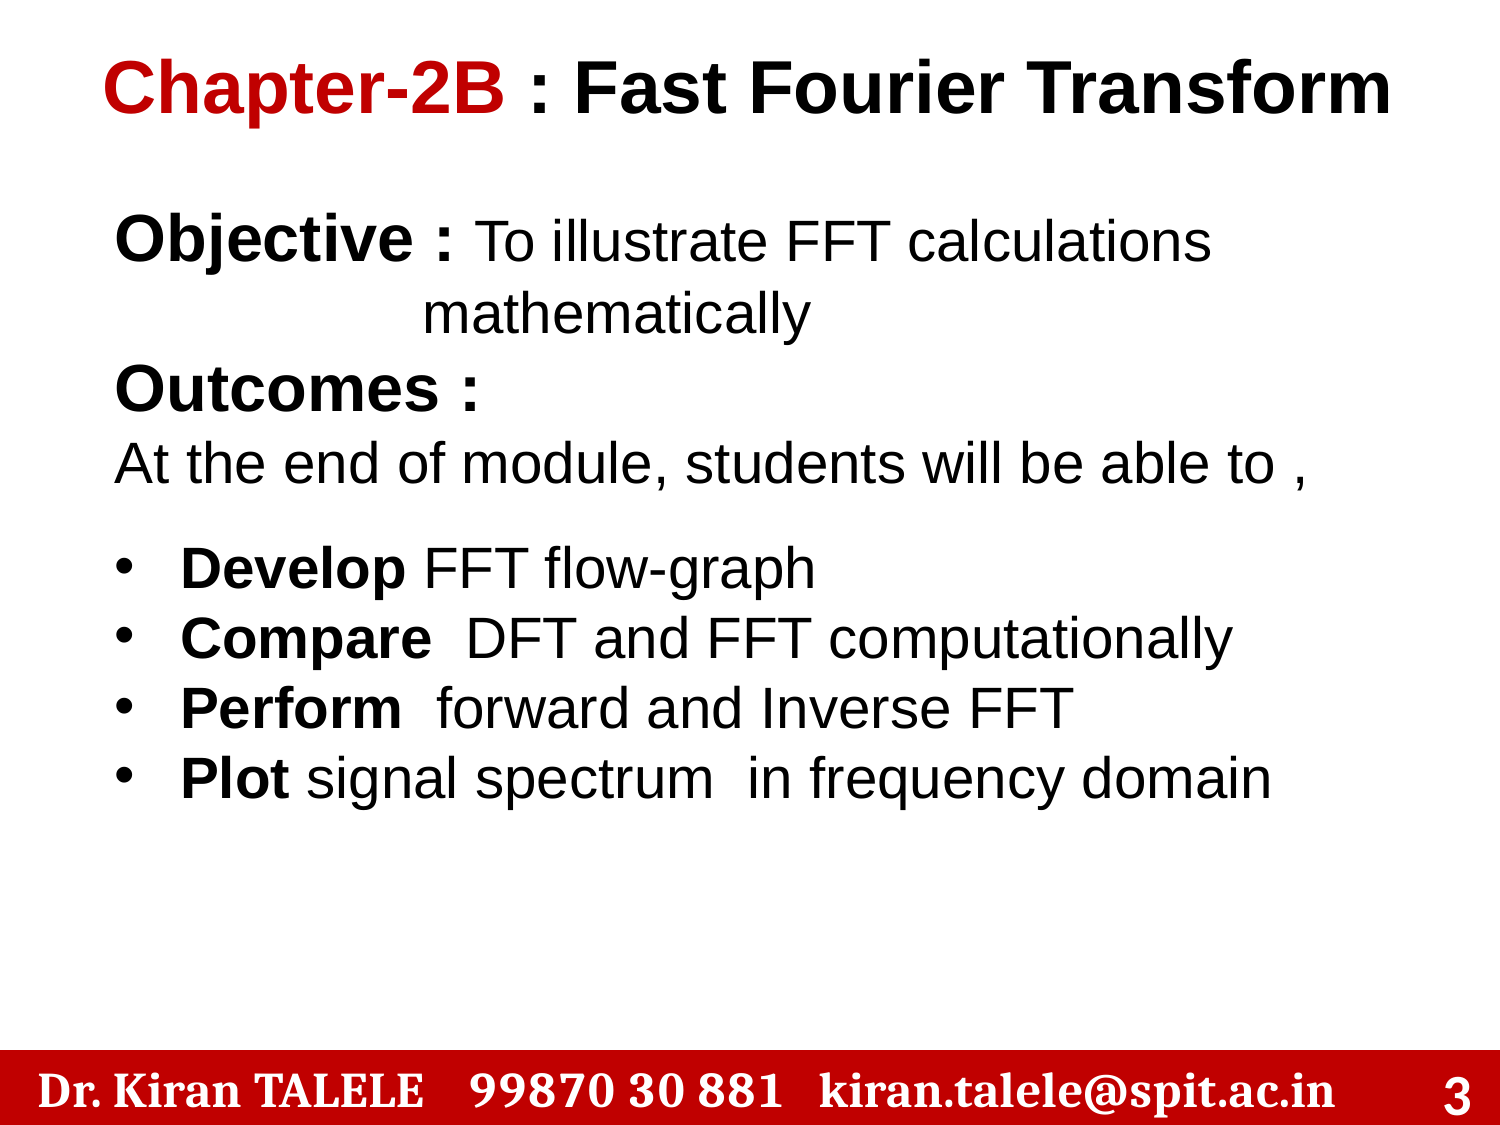

Chapter-2B : Fast Fourier Transform
Objective : To illustrate FFT calculations  mathematically
Outcomes :
At the end of module, students will be able to ,

Develop FFT flow-graph
Compare  DFT and FFT computationally
Perform  forward and Inverse FFT
Plot signal spectrum  in frequency domain
  Dr. Kiran TALELE    99870 30 881   kiran.talele@spit.ac.in
3